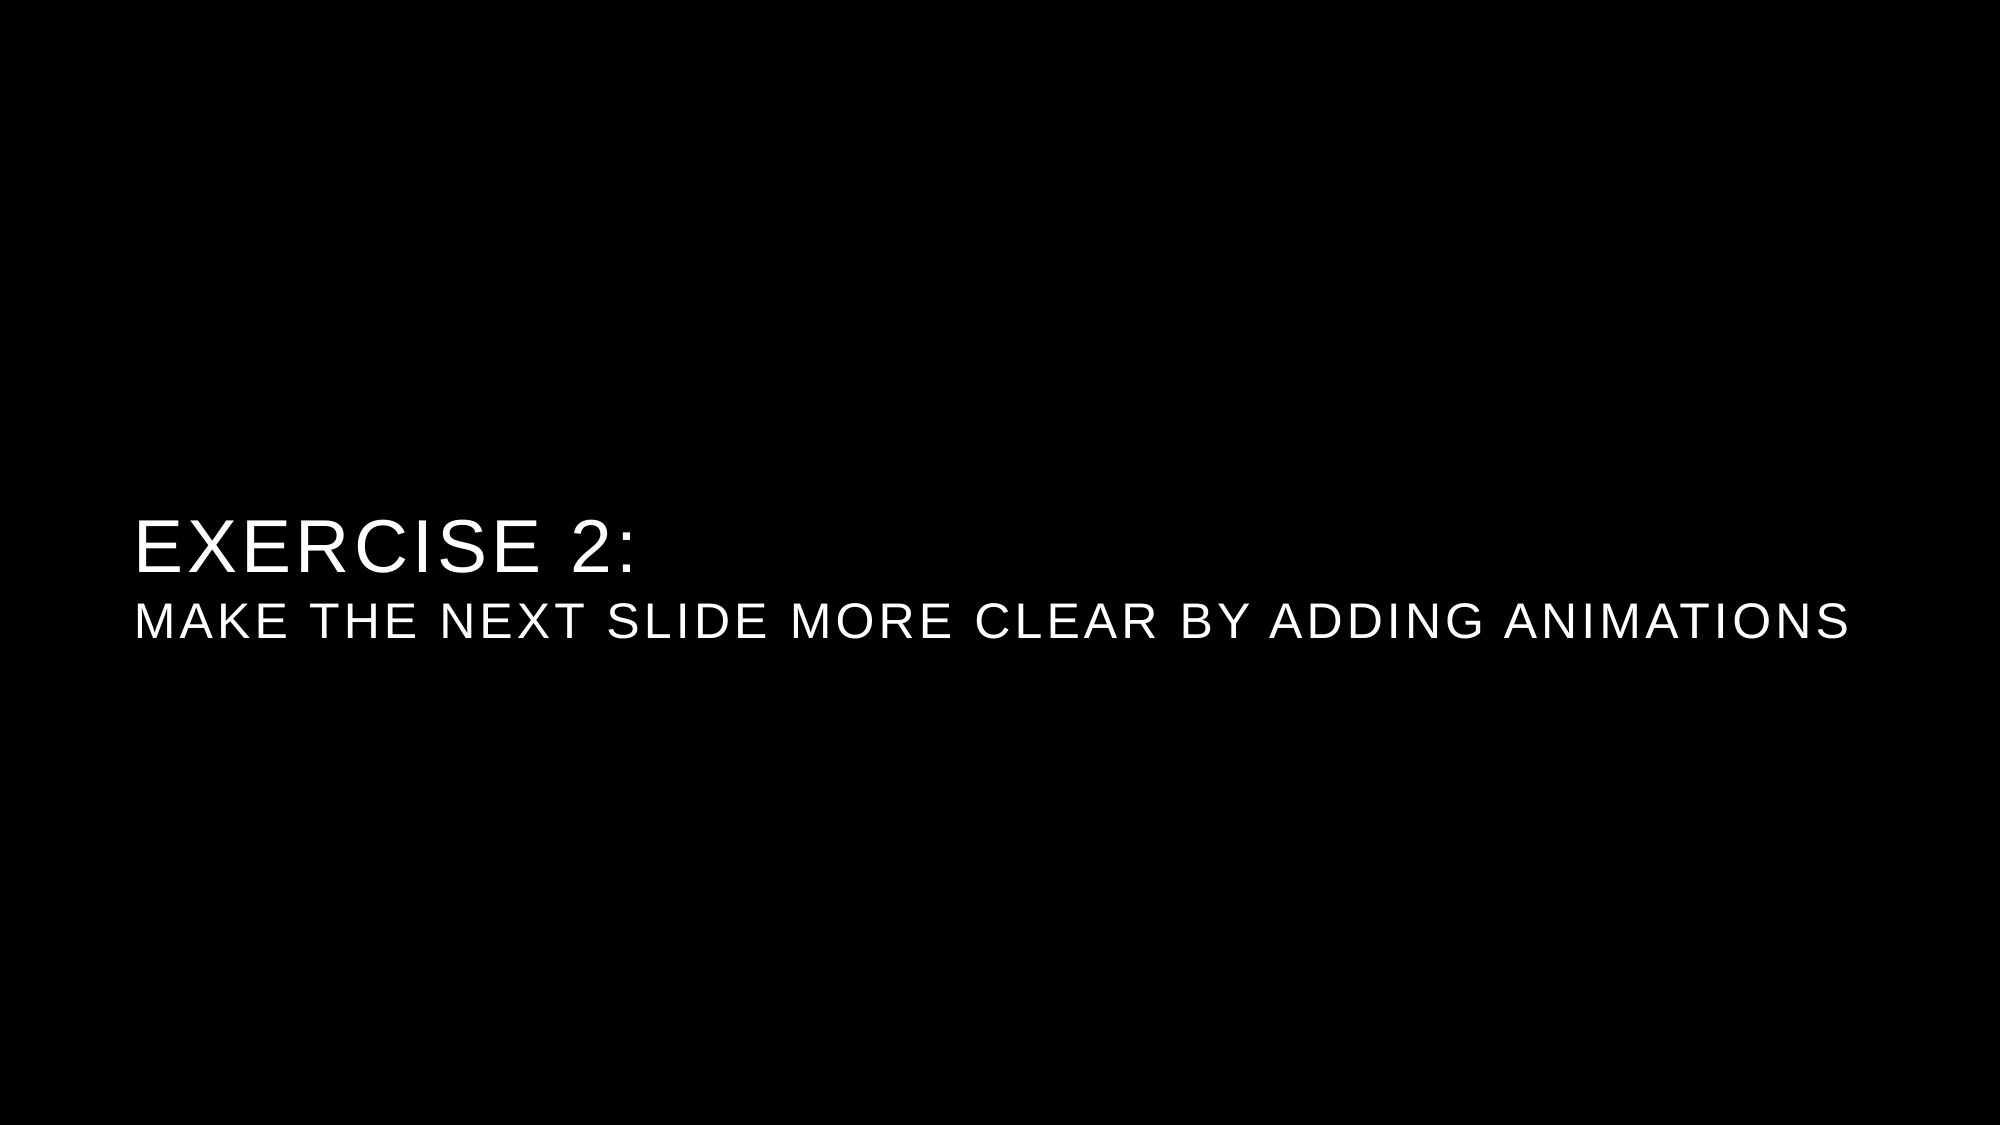

# Exercise 2: Make the next slide more clear by Adding animations